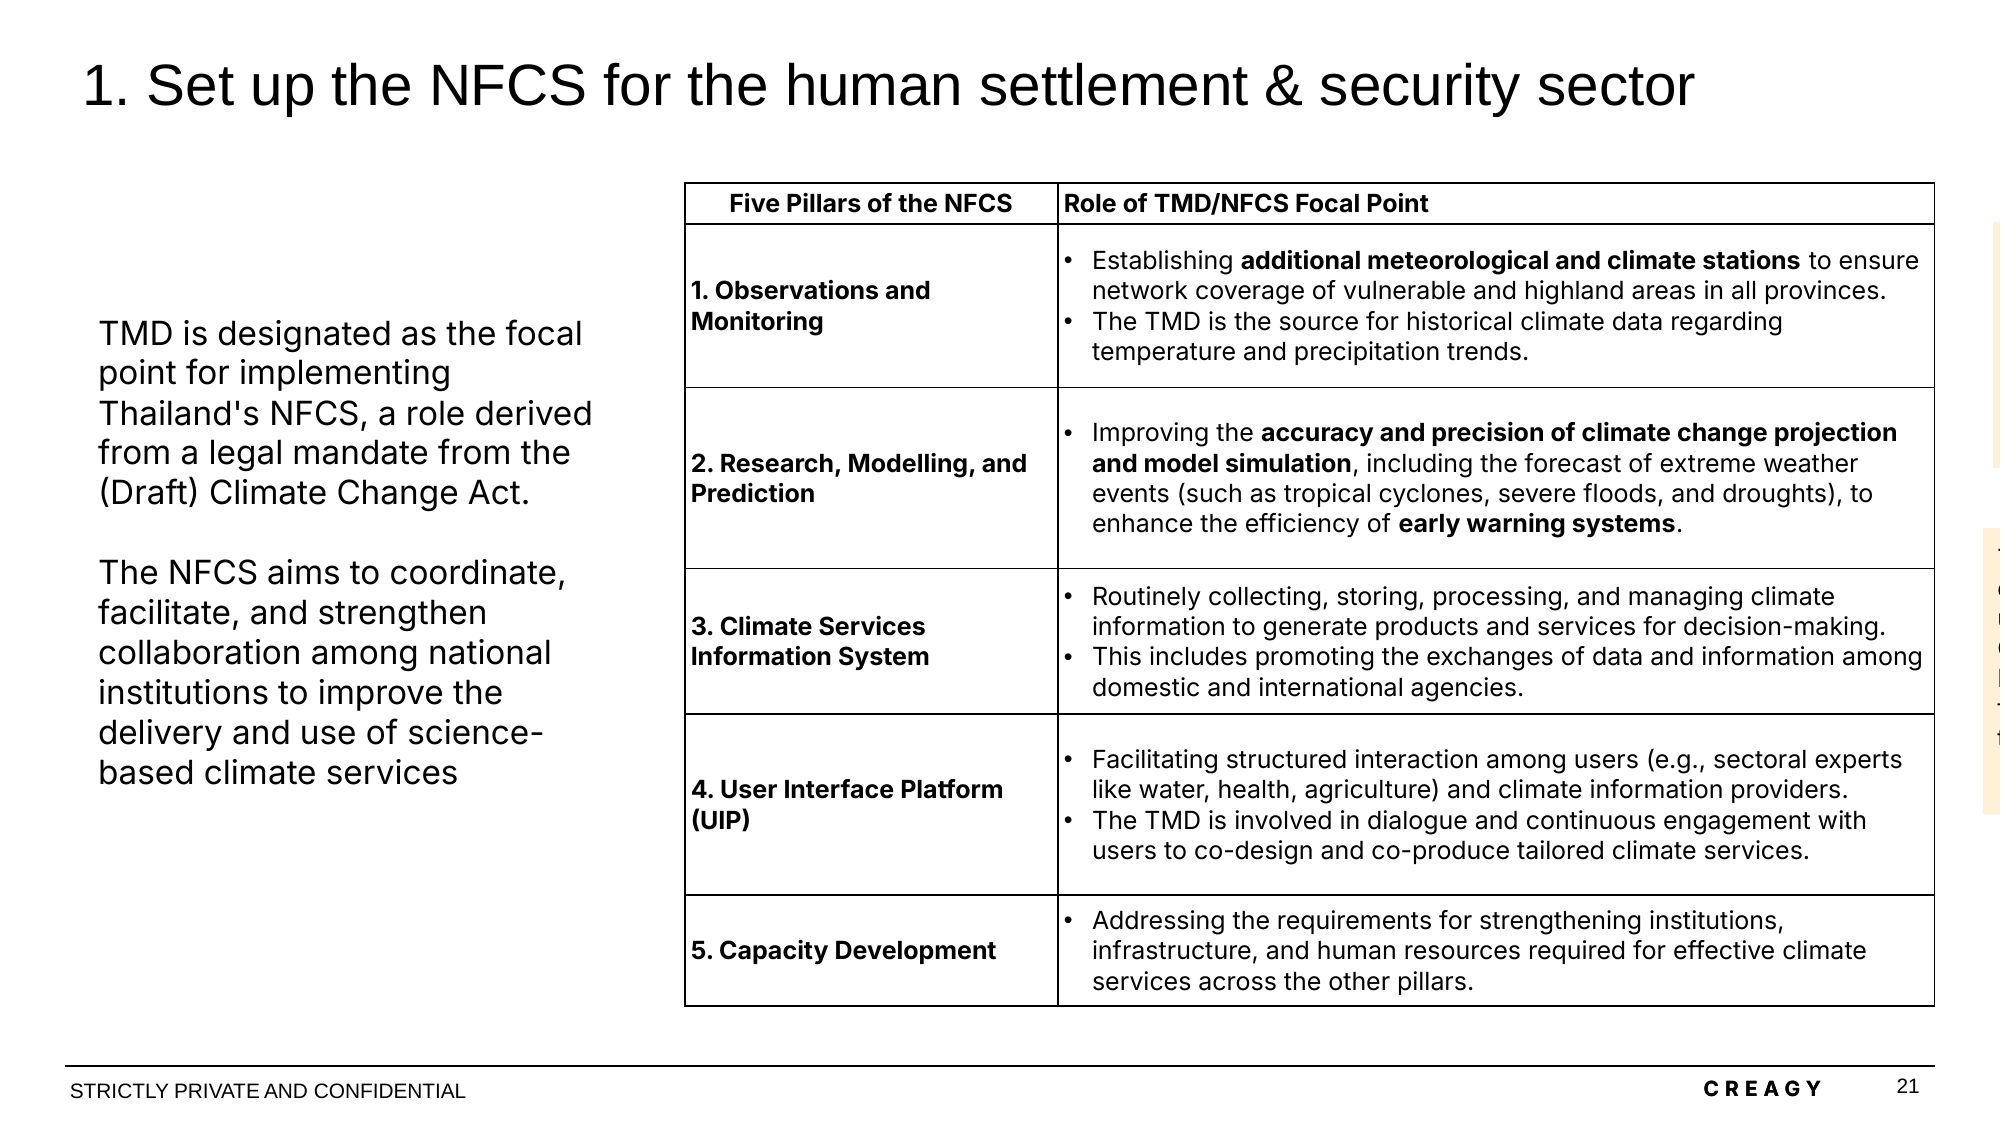

1. Set up the NFCS for the human settlement & security sector

| Five Pillars of the NFCS | Role of TMD/NFCS Focal Point |
| --- | --- |
| 1. Observations and Monitoring | Establishing additional meteorological and climate stations to ensure network coverage of vulnerable and highland areas in all provinces. The TMD is the source for historical climate data regarding temperature and precipitation trends. |
| 2. Research, Modelling, and Prediction | Improving the accuracy and precision of climate change projection and model simulation, including the forecast of extreme weather events (such as tropical cyclones, severe floods, and droughts), to enhance the efficiency of early warning systems. |
| 3. Climate Services Information System | Routinely collecting, storing, processing, and managing climate information to generate products and services for decision-making. This includes promoting the exchanges of data and information among domestic and international agencies. |
| 4. User Interface Platform (UIP) | Facilitating structured interaction among users (e.g., sectoral experts like water, health, agriculture) and climate information providers. The TMD is involved in dialogue and continuous engagement with users to co-design and co-produce tailored climate services. |
| 5. Capacity Development | Addressing the requirements for strengthening institutions, infrastructure, and human resources required for effective climate services across the other pillars. |
Better use a function-oriented approach to manage the components under NFCS
TMD is designated as the focal point for implementing Thailand's NFCS, a role derived from a legal mandate from the (Draft) Climate Change Act.

The NFCS aims to coordinate, facilitate, and strengthen collaboration among national institutions to improve the delivery and use of science-based climate services
The core principle of designing the NFCS is using the Comprehensive Risk Management framework to lead the technical framing
21